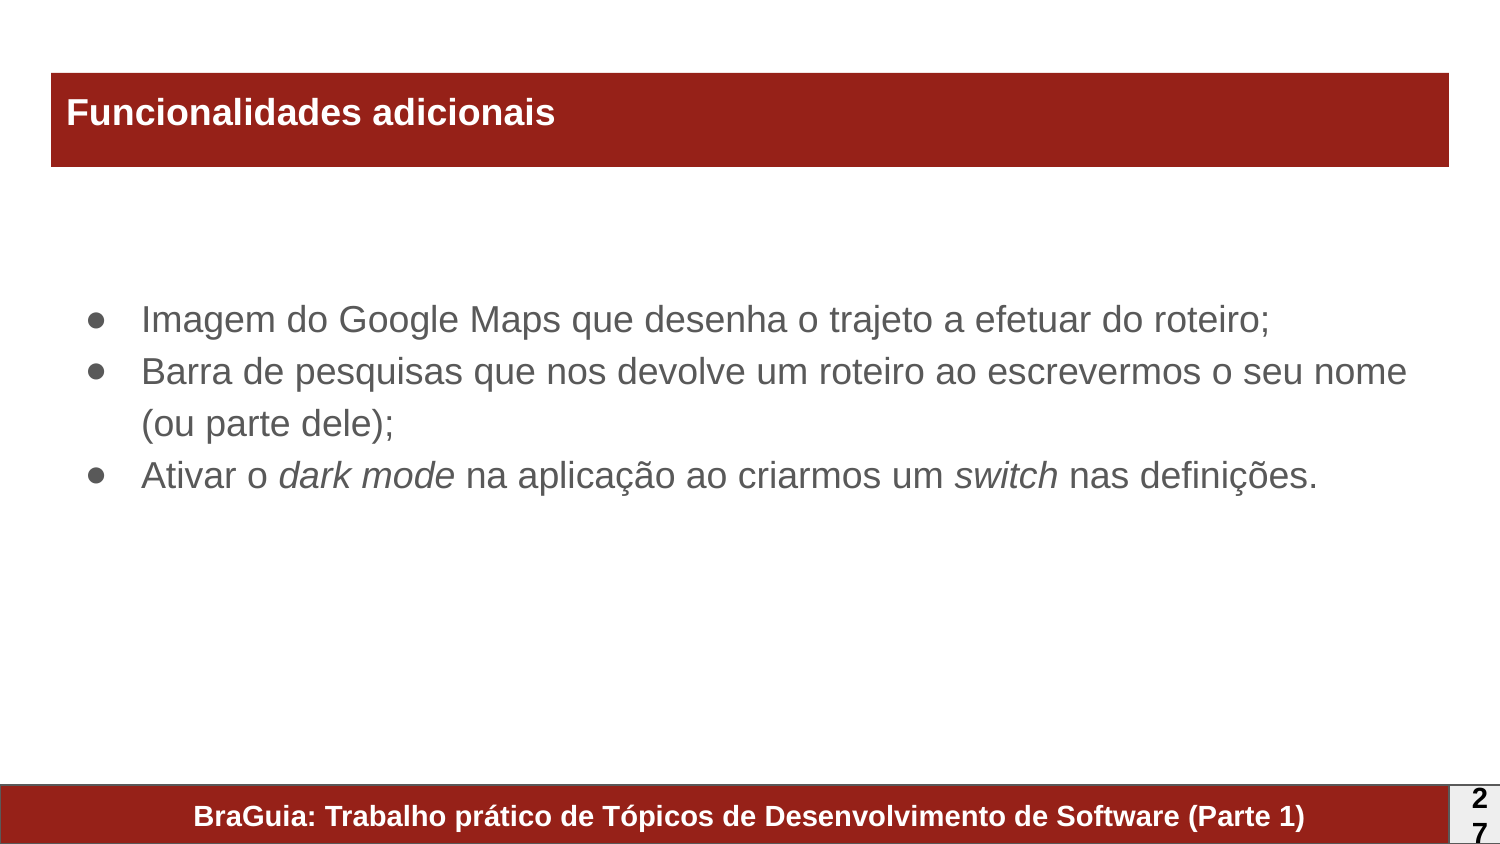

# Funcionalidades adicionais
Imagem do Google Maps que desenha o trajeto a efetuar do roteiro;
Barra de pesquisas que nos devolve um roteiro ao escrevermos o seu nome (ou parte dele);
Ativar o dark mode na aplicação ao criarmos um switch nas definições.
BraGuia: Trabalho prático de Tópicos de Desenvolvimento de Software (Parte 1)
27